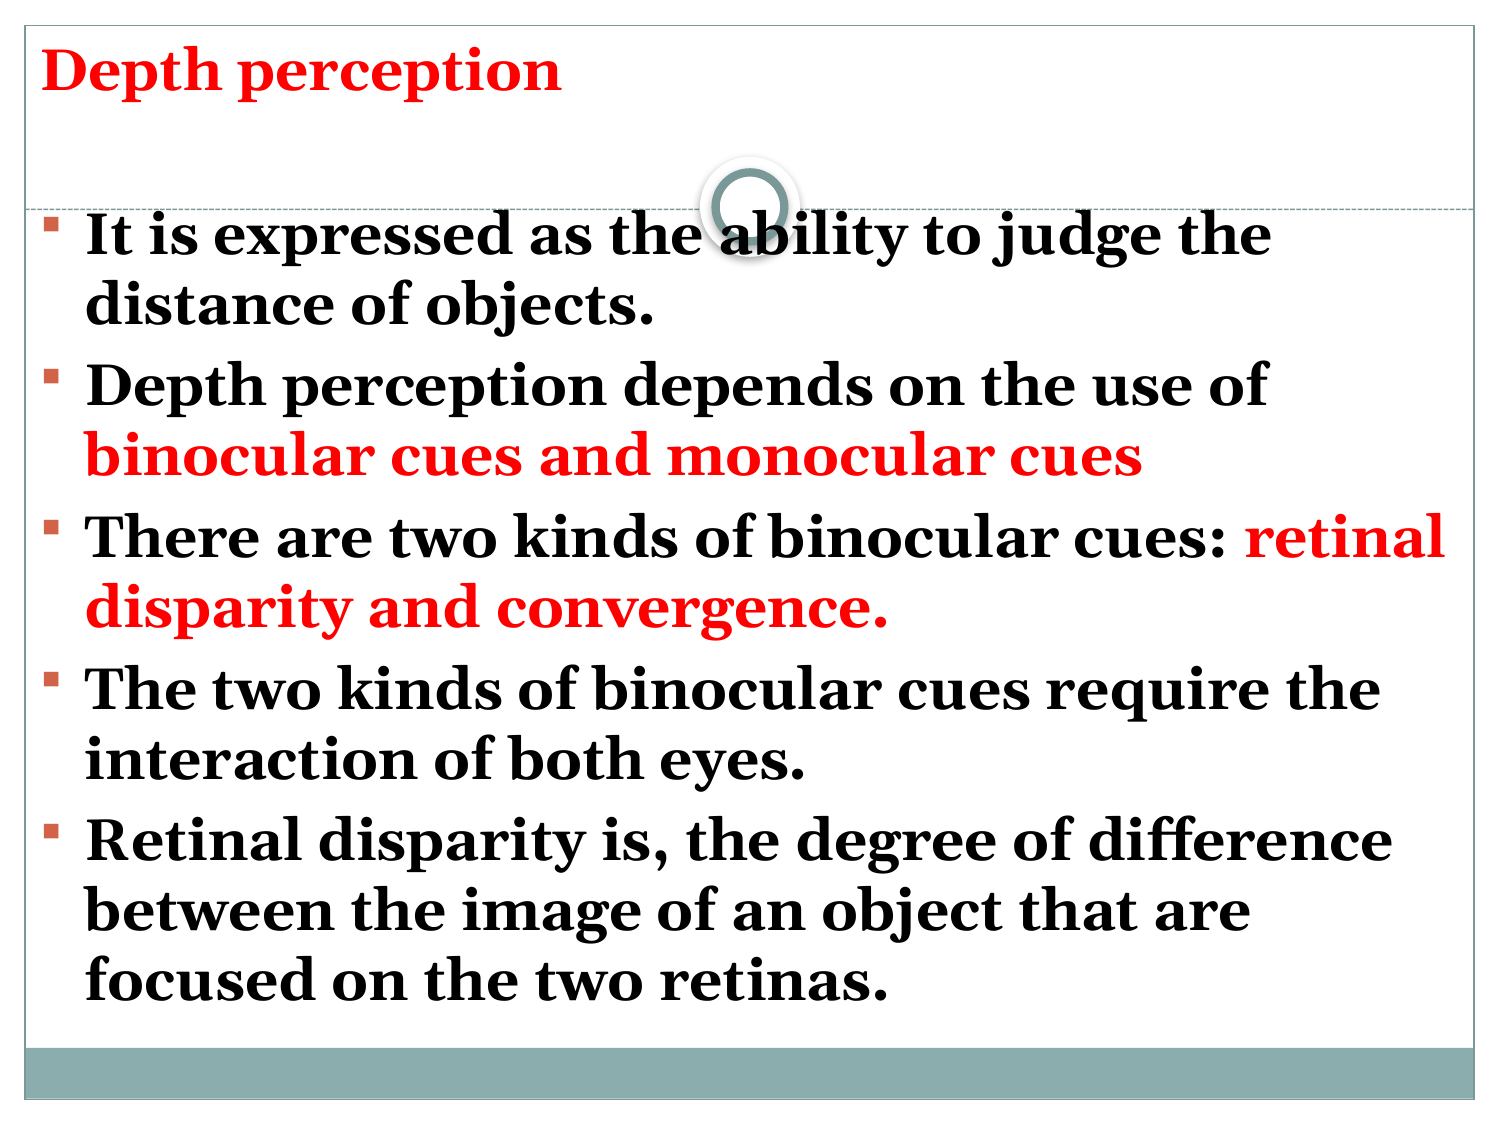

Depth perception

It is expressed as the ability to judge the distance of objects.
Depth perception depends on the use of binocular cues and monocular cues
There are two kinds of binocular cues: retinal disparity and convergence.
The two kinds of binocular cues require the interaction of both eyes.
Retinal disparity is, the degree of difference between the image of an object that are focused on the two retinas.